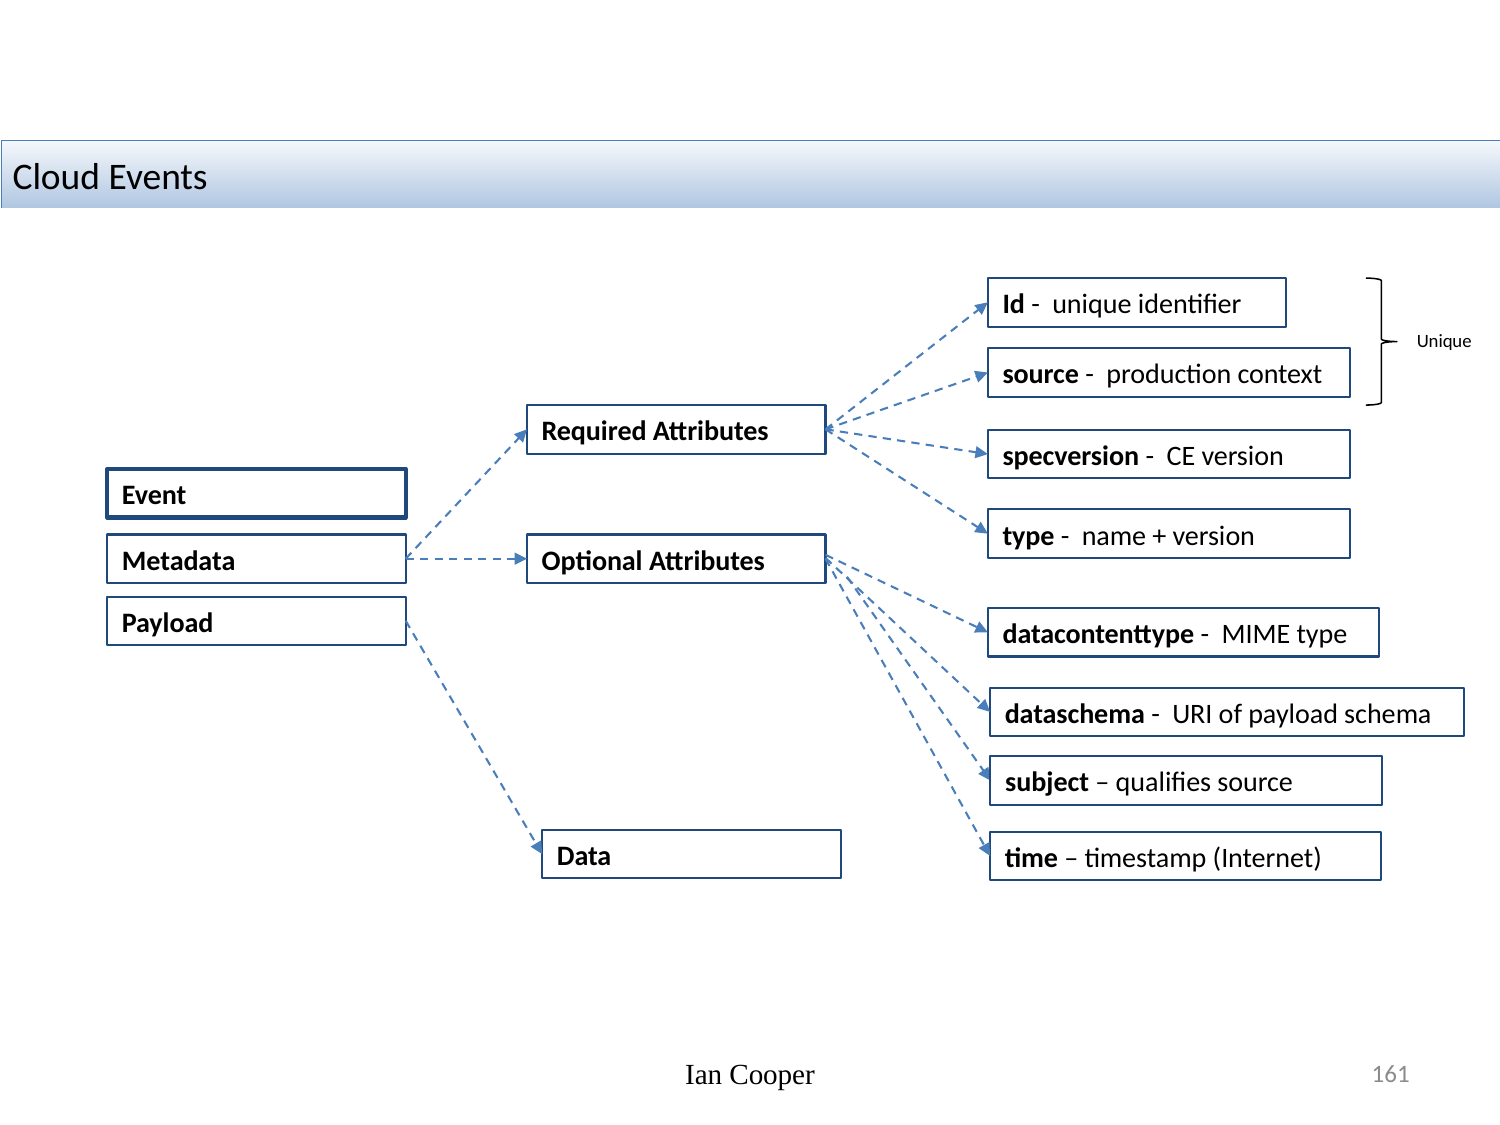

Cloud Events
Id -  unique identifier

Unique
source -  production context
Required Attributes
specversion -  CE version
Event
type -  name + version
Metadata
Optional Attributes
Payload
datacontenttype -  MIME type
dataschema -  URI of payload schema
subject – qualifies source
Data
time – timestamp (Internet)
Ian Cooper
161